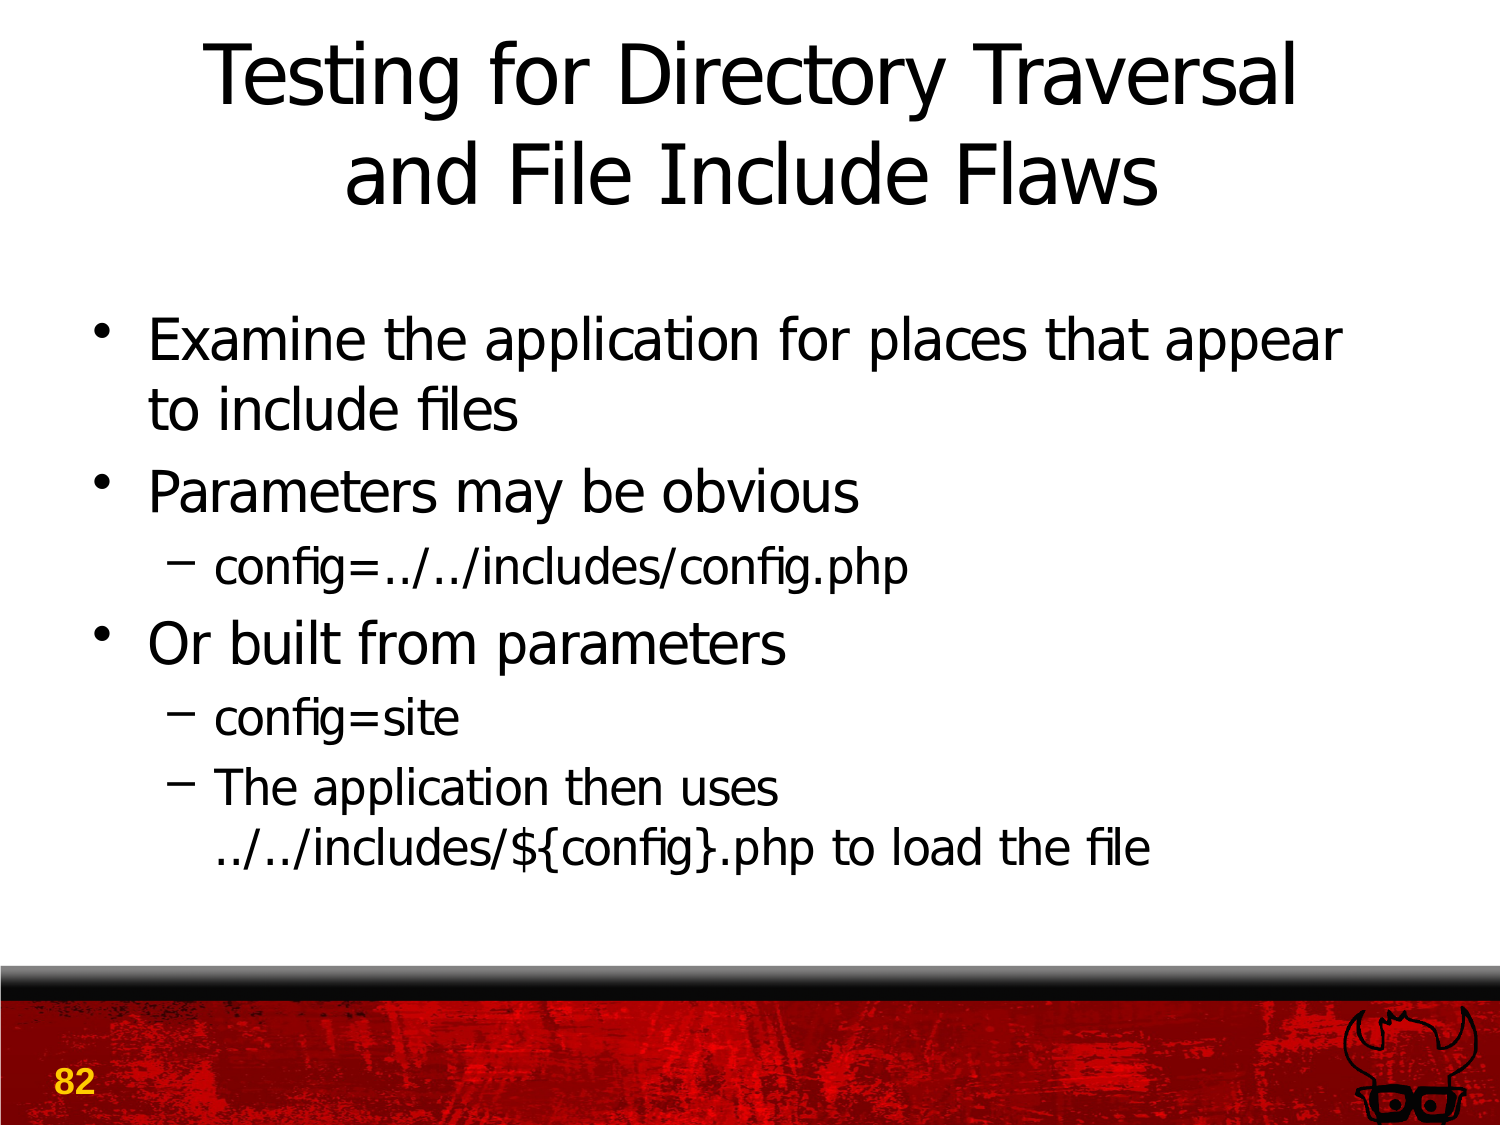

# Testing for Directory Traversal and File Include Flaws
Examine the application for places that appear to include files
Parameters may be obvious
config=../../includes/config.php
Or built from parameters
config=site
The application then uses
../../includes/${config}.php to load the file